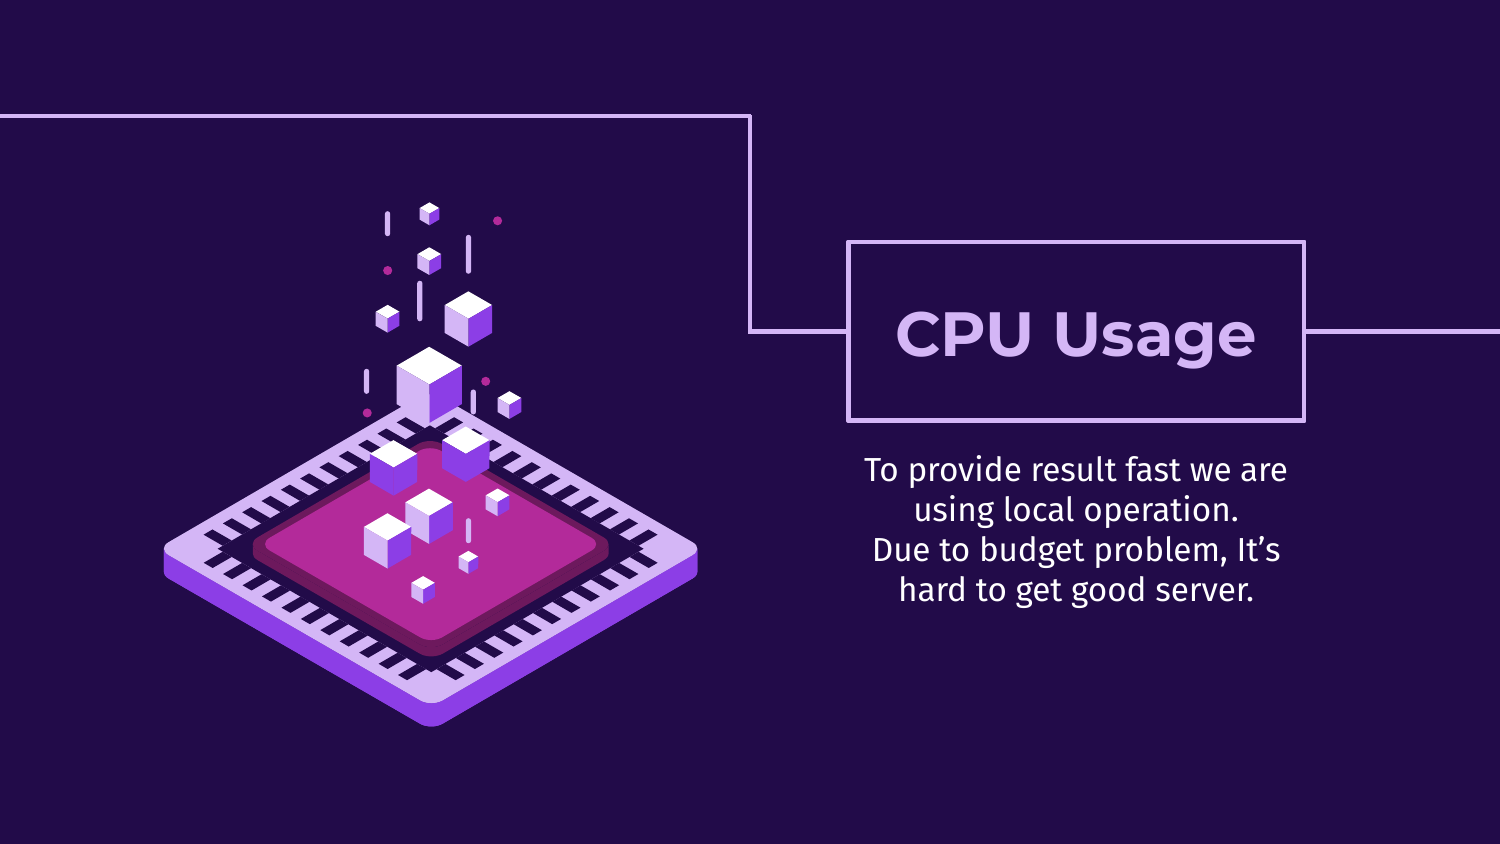

MISSION STATEMENT
# CPU Usage
To provide result fast we are using local operation.
Due to budget problem, It’s hard to get good server.